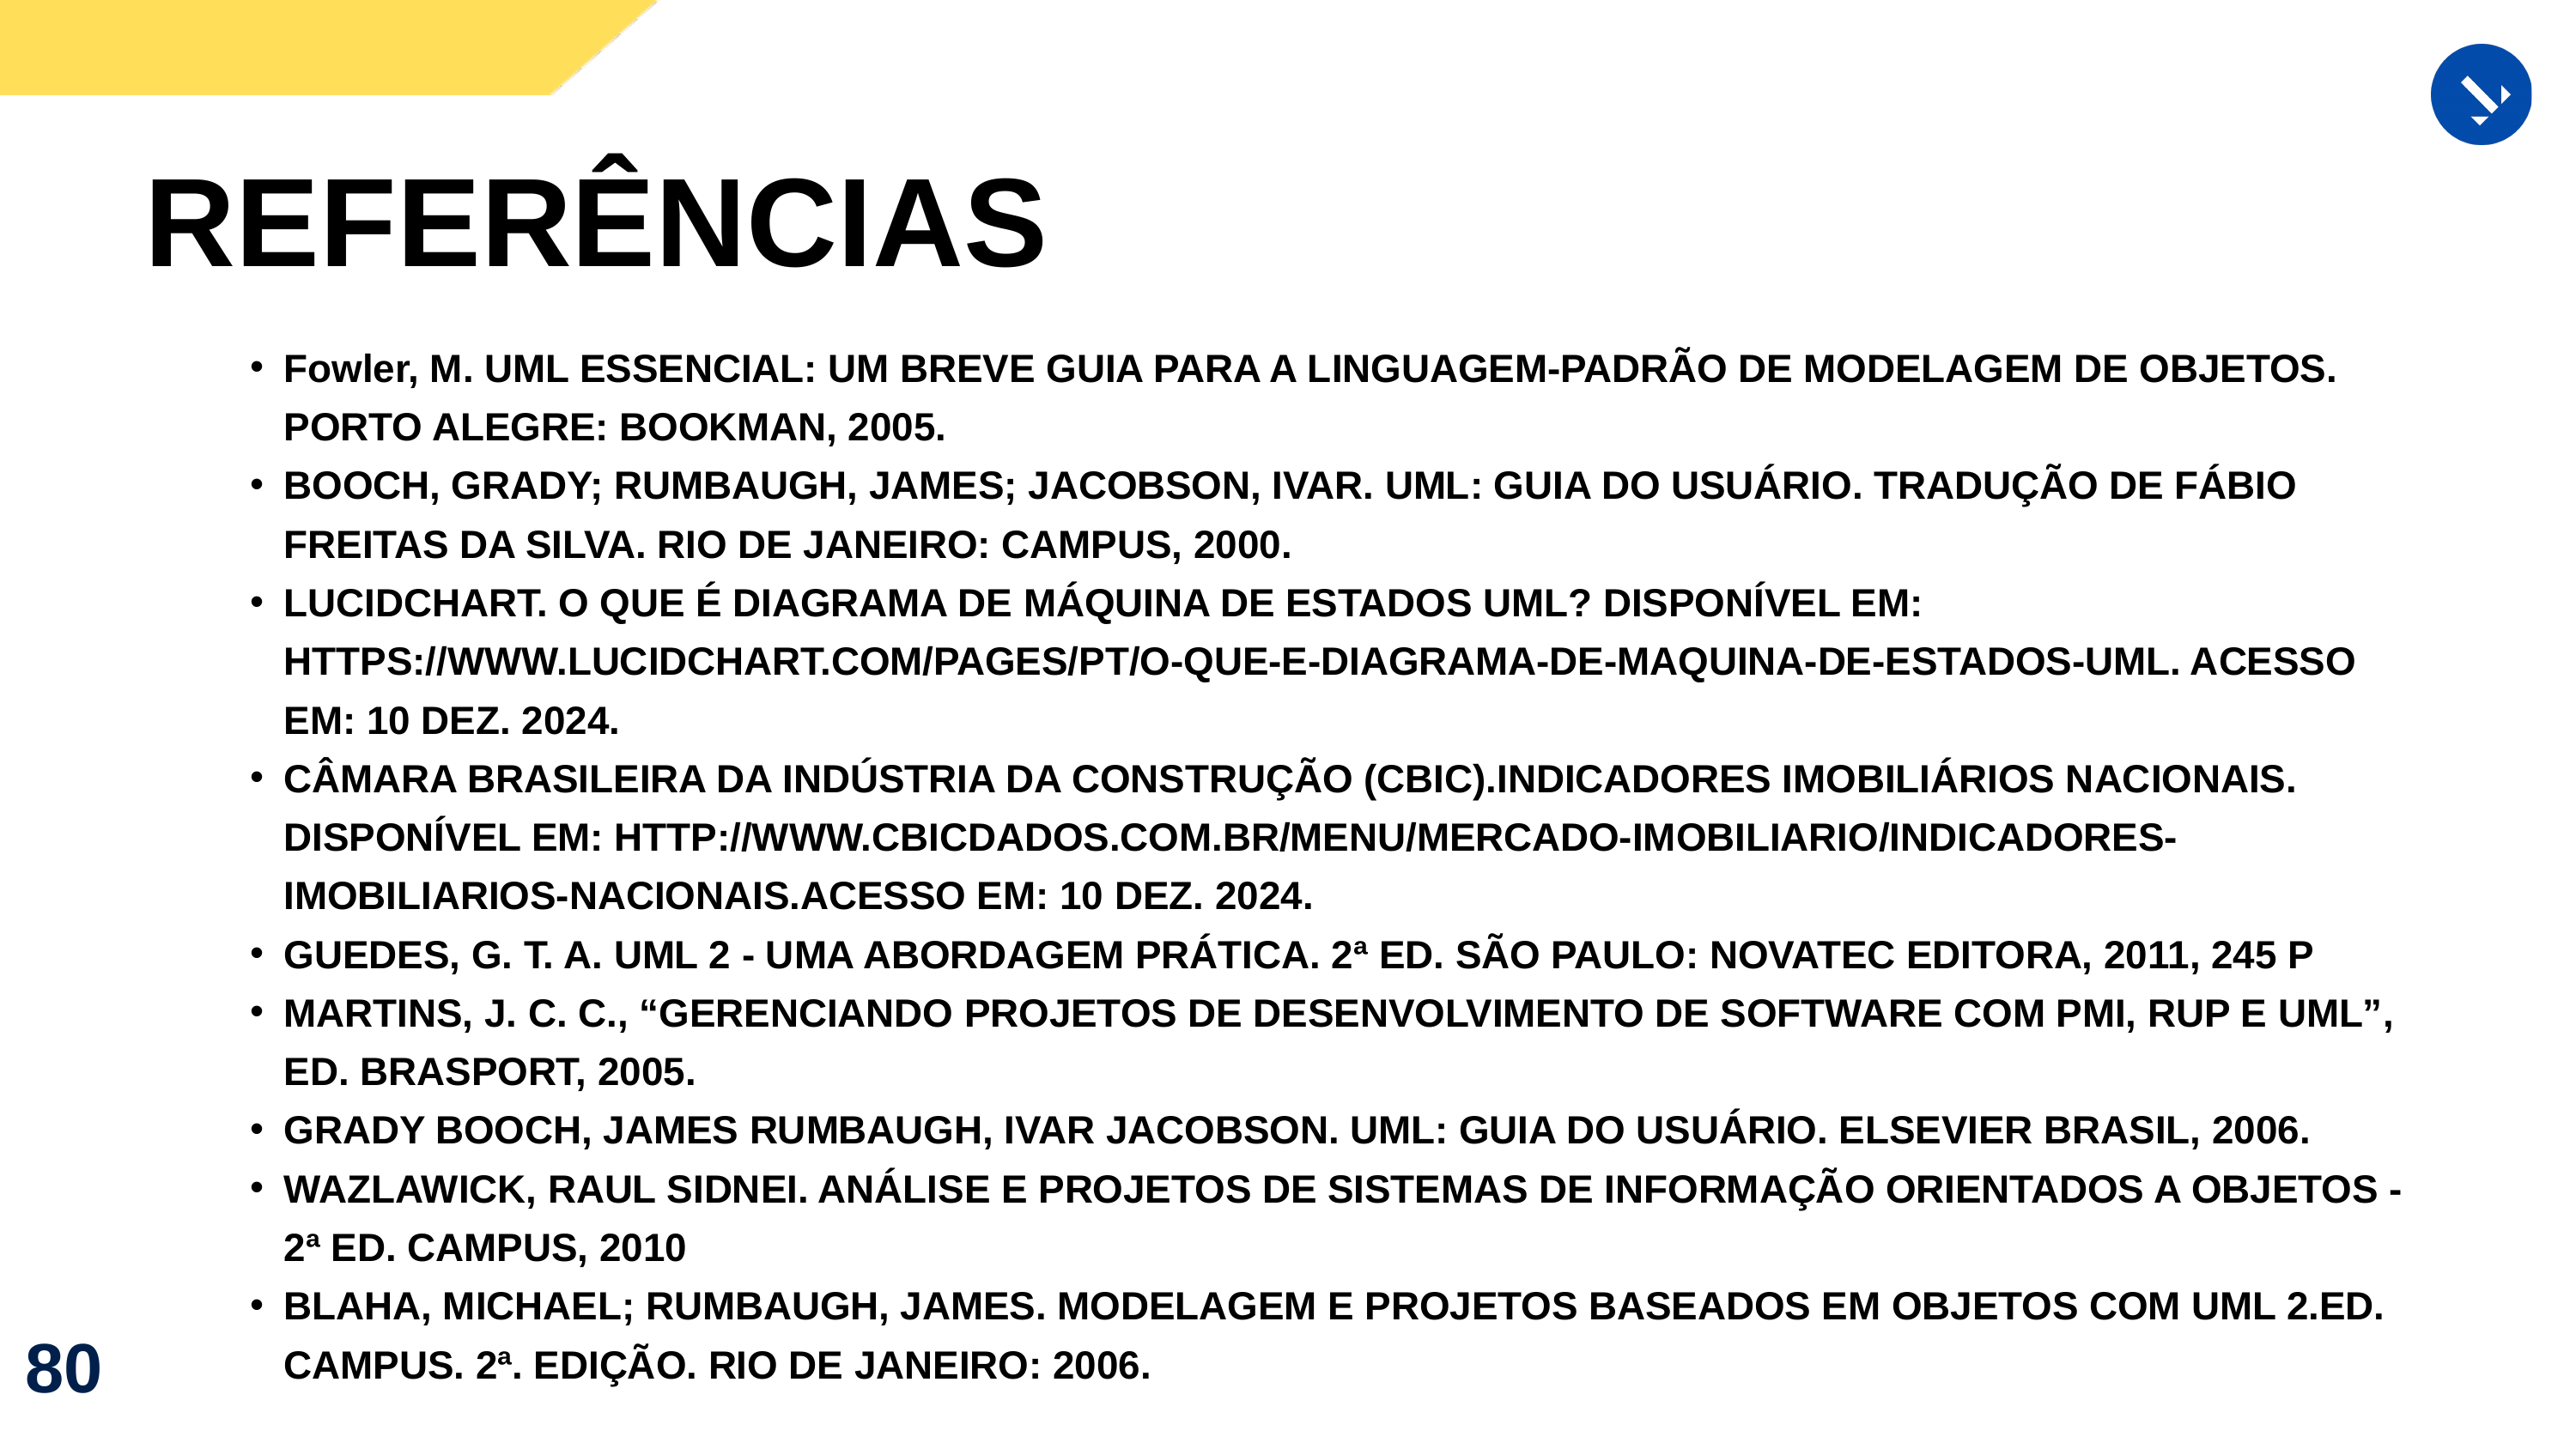

REFERÊNCIAS
Fowler, M. UML ESSENCIAL: UM BREVE GUIA PARA A LINGUAGEM-PADRÃO DE MODELAGEM DE OBJETOS. PORTO ALEGRE: BOOKMAN, 2005.
BOOCH, GRADY; RUMBAUGH, JAMES; JACOBSON, IVAR. UML: GUIA DO USUÁRIO. TRADUÇÃO DE FÁBIO FREITAS DA SILVA. RIO DE JANEIRO: CAMPUS, 2000.
LUCIDCHART. O QUE É DIAGRAMA DE MÁQUINA DE ESTADOS UML? DISPONÍVEL EM: HTTPS://WWW.LUCIDCHART.COM/PAGES/PT/O-QUE-E-DIAGRAMA-DE-MAQUINA-DE-ESTADOS-UML. ACESSO EM: 10 DEZ. 2024.
CÂMARA BRASILEIRA DA INDÚSTRIA DA CONSTRUÇÃO (CBIC).INDICADORES IMOBILIÁRIOS NACIONAIS. DISPONÍVEL EM: HTTP://WWW.CBICDADOS.COM.BR/MENU/MERCADO-IMOBILIARIO/INDICADORES-IMOBILIARIOS-NACIONAIS.ACESSO EM: 10 DEZ. 2024.
GUEDES, G. T. A. UML 2 - UMA ABORDAGEM PRÁTICA. 2ª ED. SÃO PAULO: NOVATEC EDITORA, 2011, 245 P
MARTINS, J. C. C., “GERENCIANDO PROJETOS DE DESENVOLVIMENTO DE SOFTWARE COM PMI, RUP E UML”, ED. BRASPORT, 2005.
GRADY BOOCH, JAMES RUMBAUGH, IVAR JACOBSON. UML: GUIA DO USUÁRIO. ELSEVIER BRASIL, 2006.
WAZLAWICK, RAUL SIDNEI. ANÁLISE E PROJETOS DE SISTEMAS DE INFORMAÇÃO ORIENTADOS A OBJETOS - 2ª ED. CAMPUS, 2010
BLAHA, MICHAEL; RUMBAUGH, JAMES. MODELAGEM E PROJETOS BASEADOS EM OBJETOS COM UML 2.ED. CAMPUS. 2ª. EDIÇÃO. RIO DE JANEIRO: 2006.

80